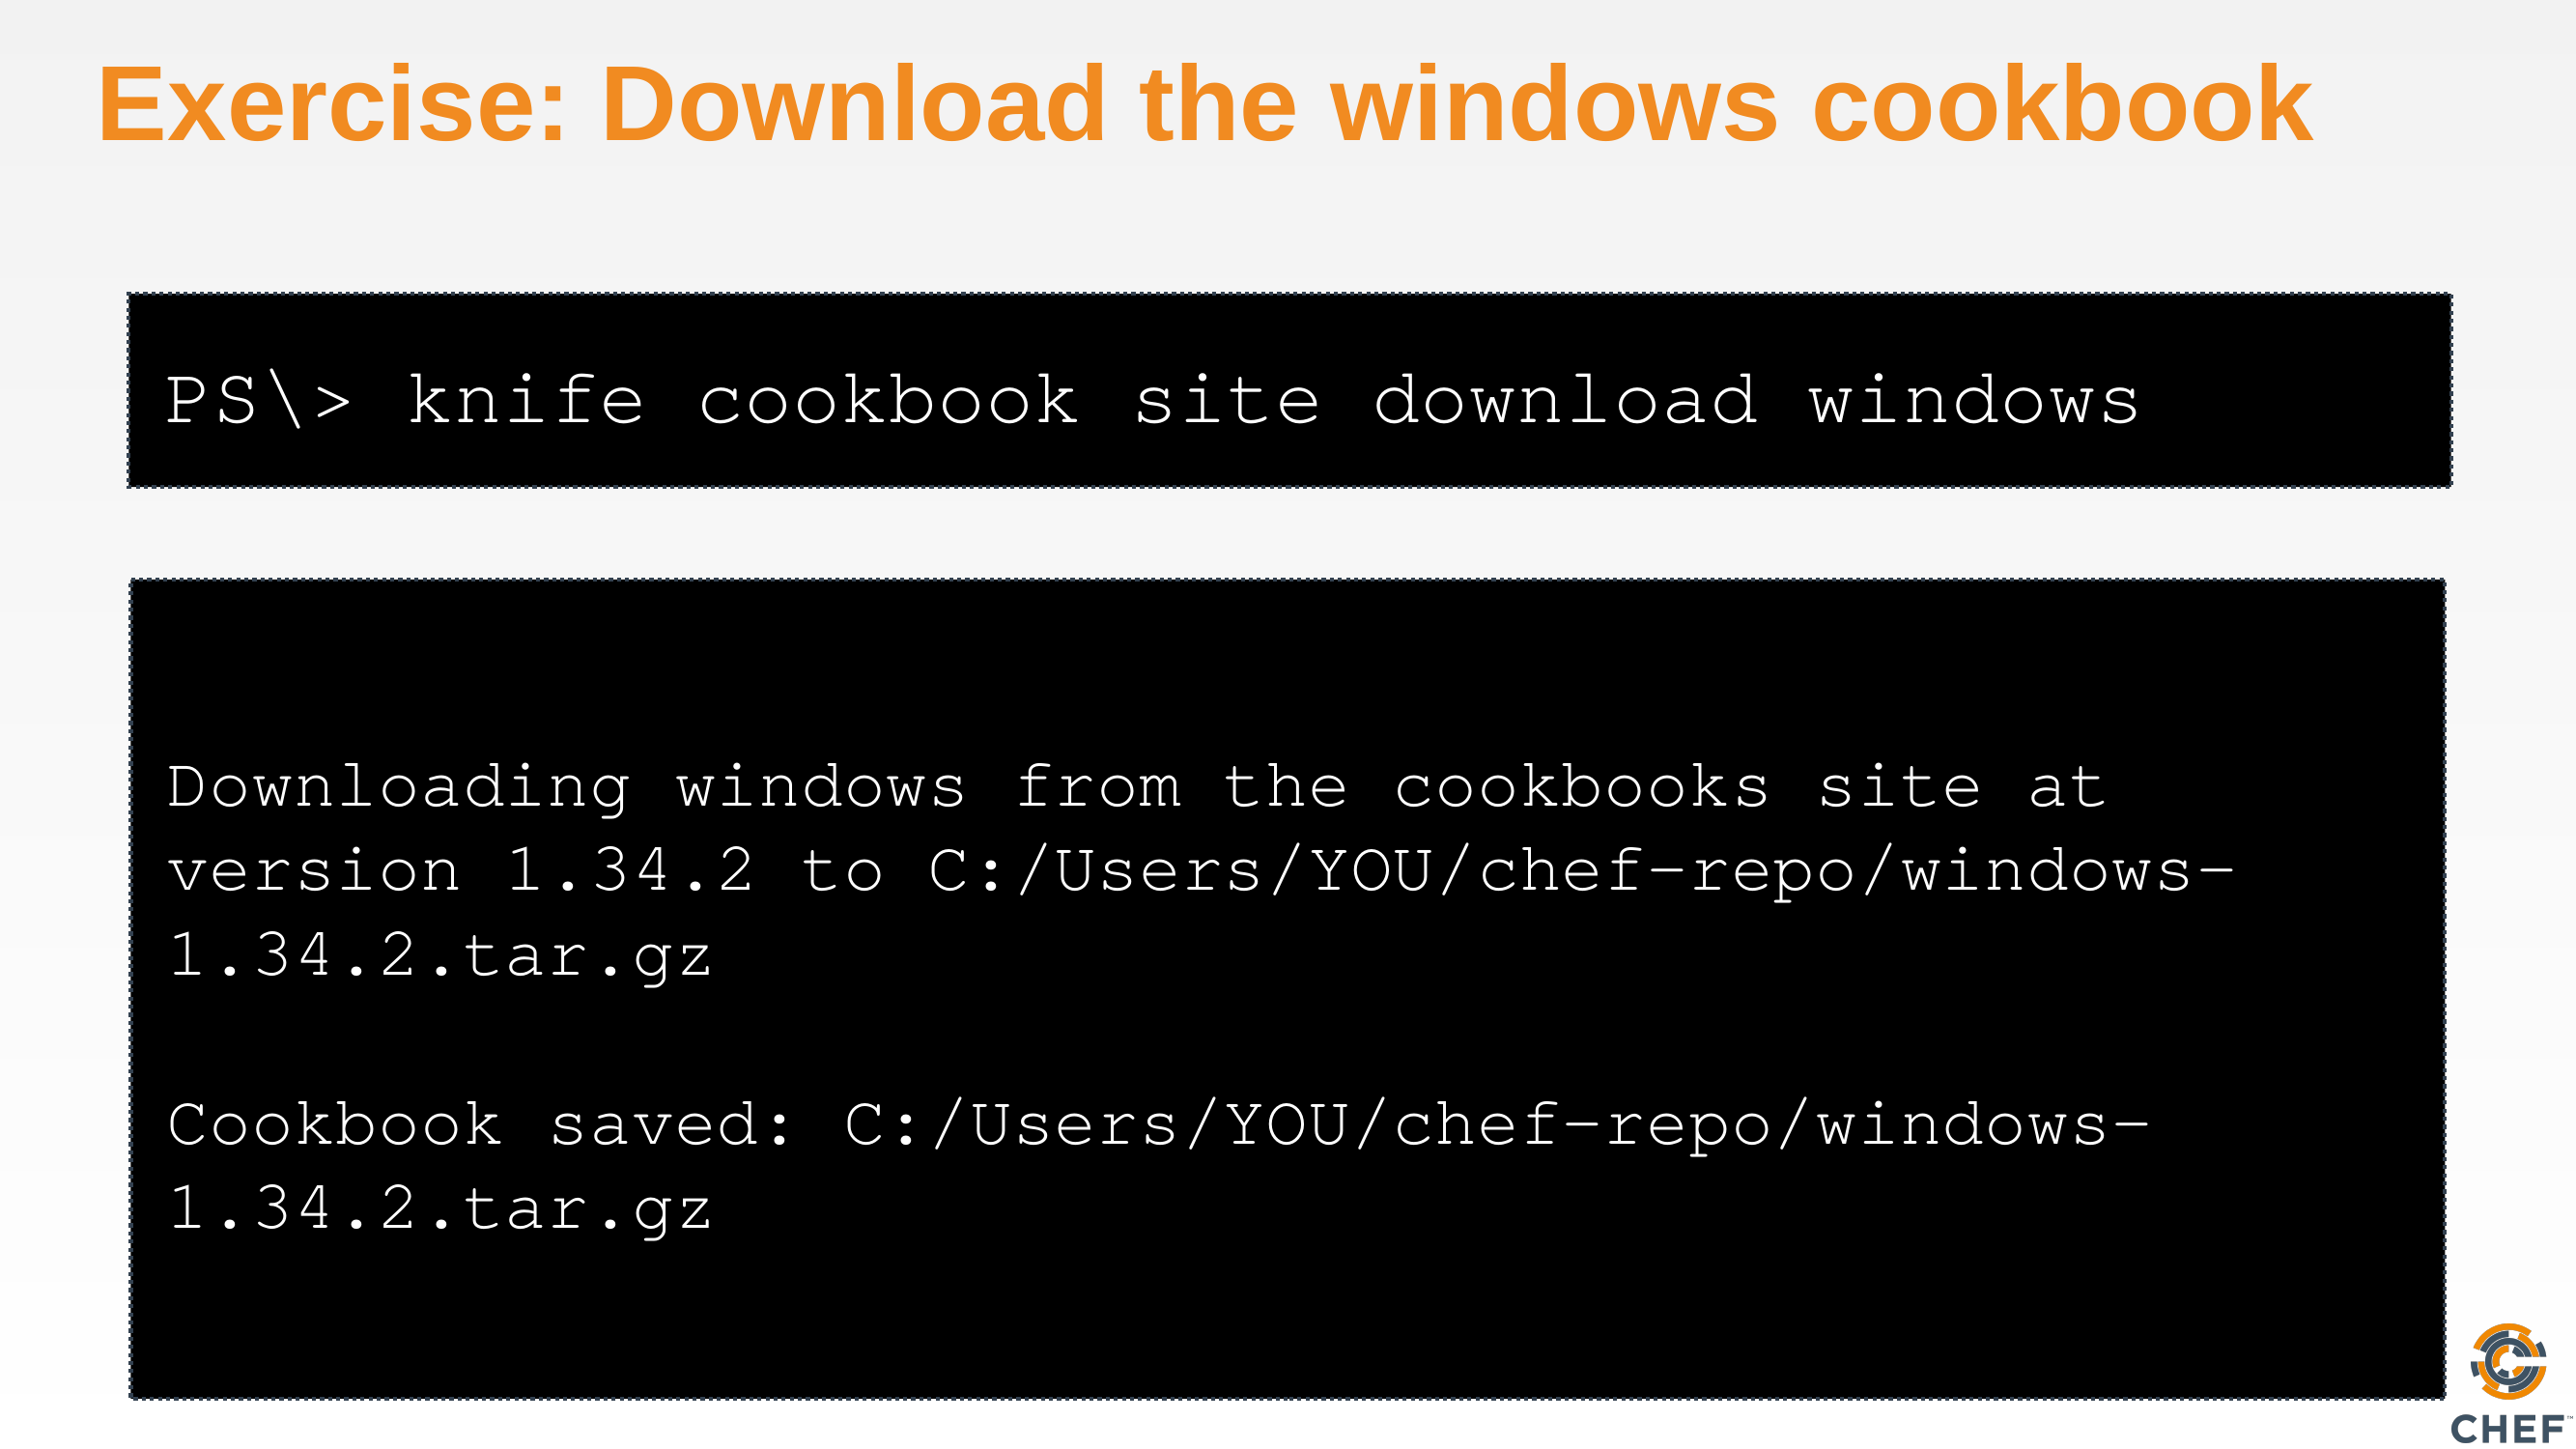

# Exercise: Download the windows cookbook
PS\> knife cookbook site download windows
Downloading windows from the cookbooks site at version 1.34.2 to C:/Users/YOU/chef-repo/windows-1.34.2.tar.gz

Cookbook saved: C:/Users/YOU/chef-repo/windows-1.34.2.tar.gz